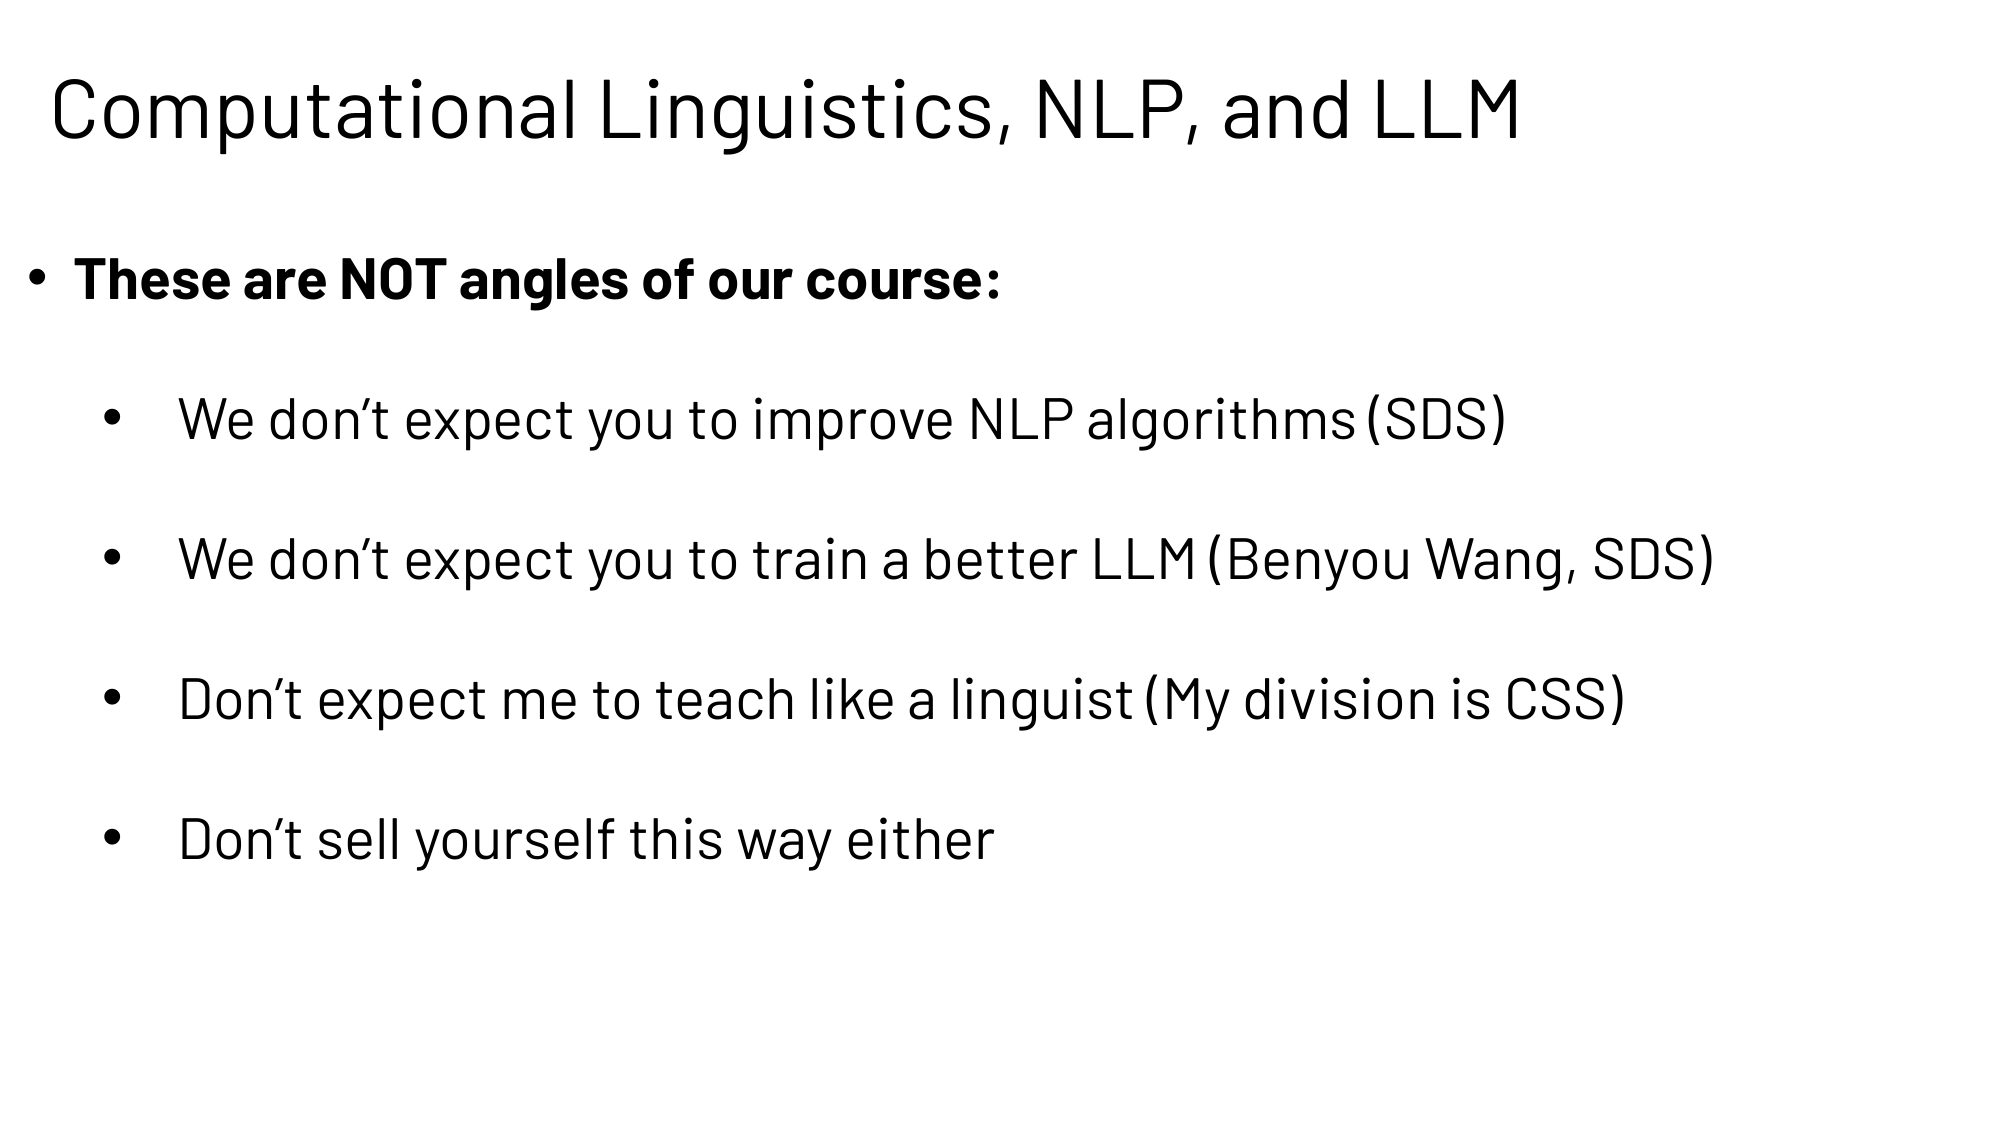

Computational Linguistics, NLP, and LLM

These are NOT angles of our course:

We don’t expect you to improve NLP algorithms (SDS)

We don’t expect you to train a better LLM (Benyou Wang, SDS)

Don’t expect me to teach like a linguist (My division is CSS)

Don’t sell yourself this way either